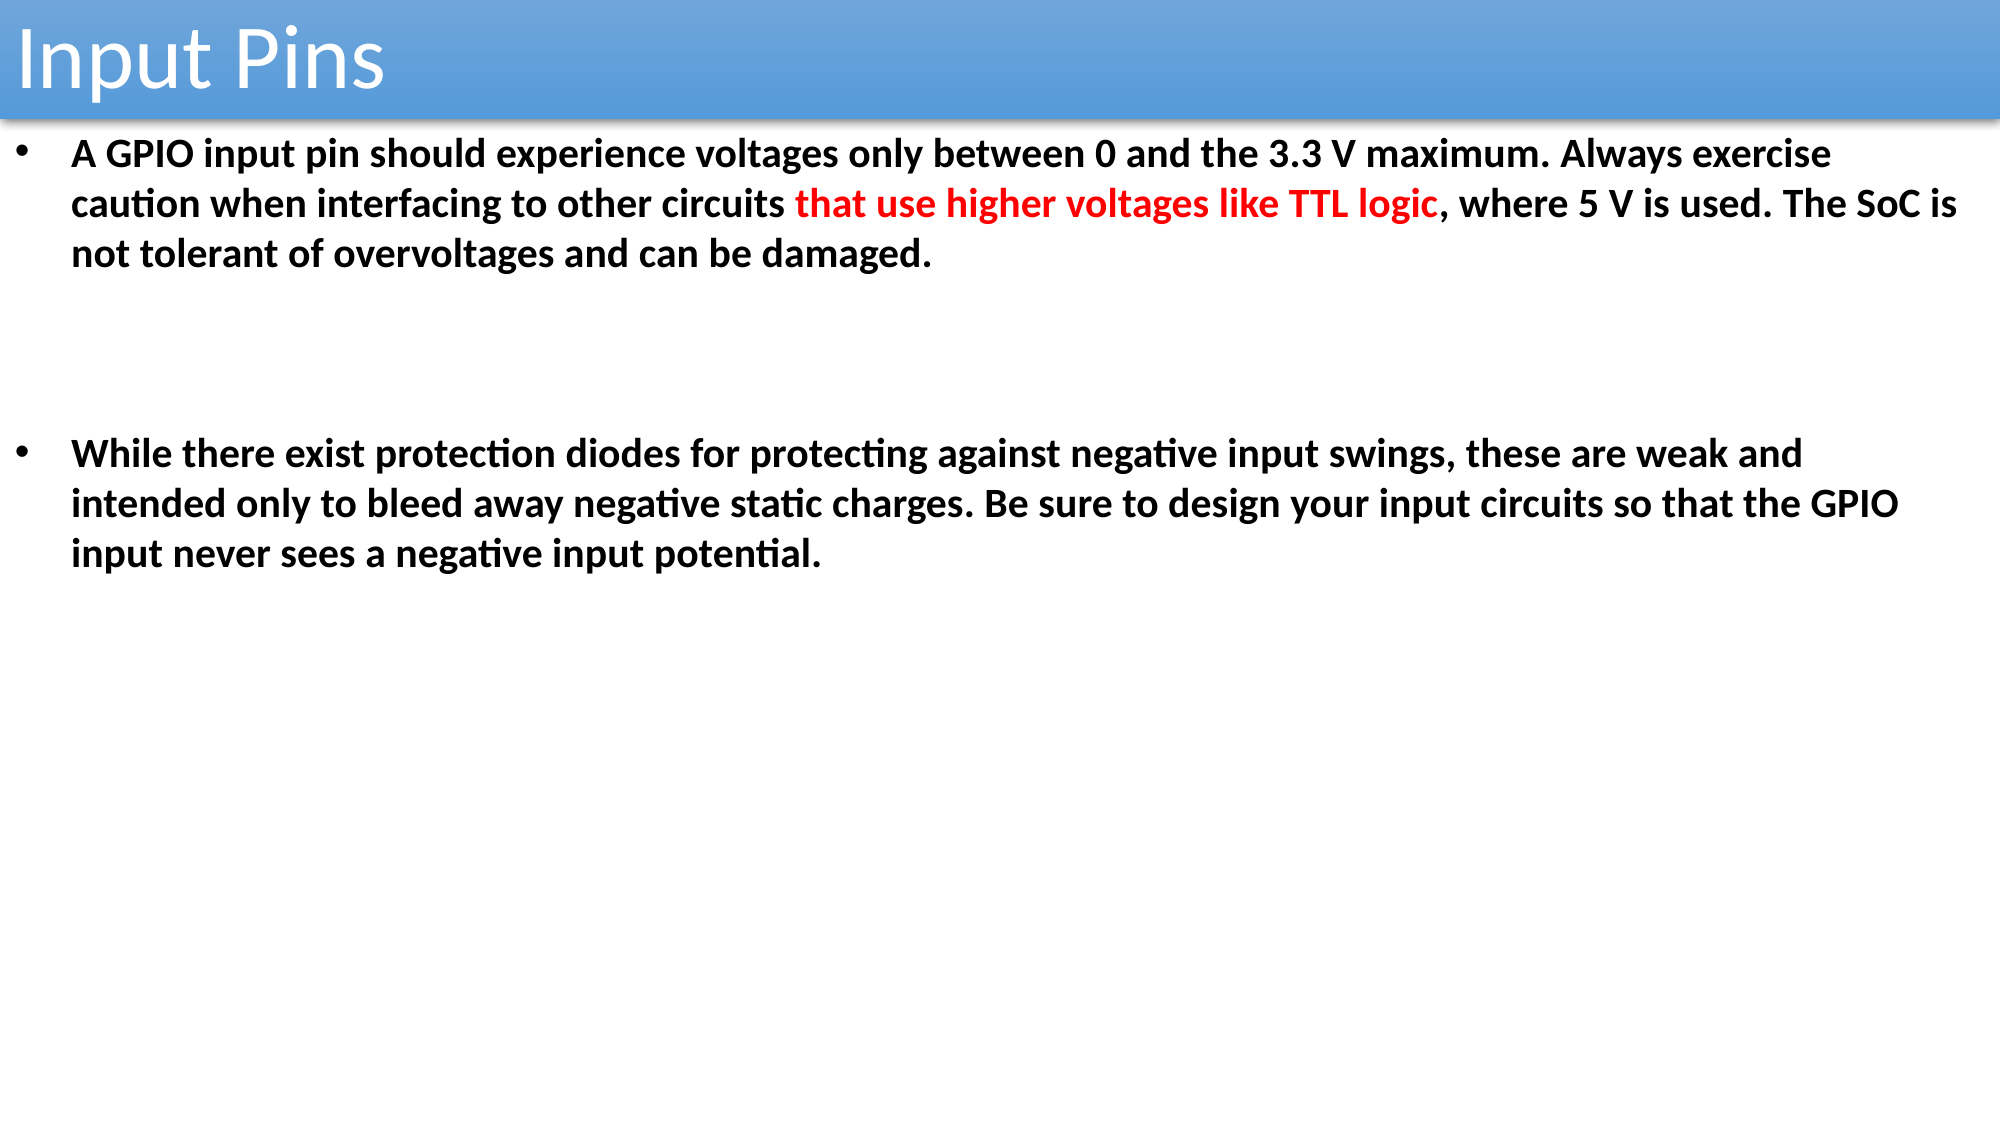

Input Pins
A GPIO input pin should experience voltages only between 0 and the 3.3 V maximum. Always exercise caution when interfacing to other circuits that use higher voltages like TTL logic, where 5 V is used. The SoC is not tolerant of overvoltages and can be damaged.

While there exist protection diodes for protecting against negative input swings, these are weak and intended only to bleed away negative static charges. Be sure to design your input circuits so that the GPIO input never sees a negative input potential.